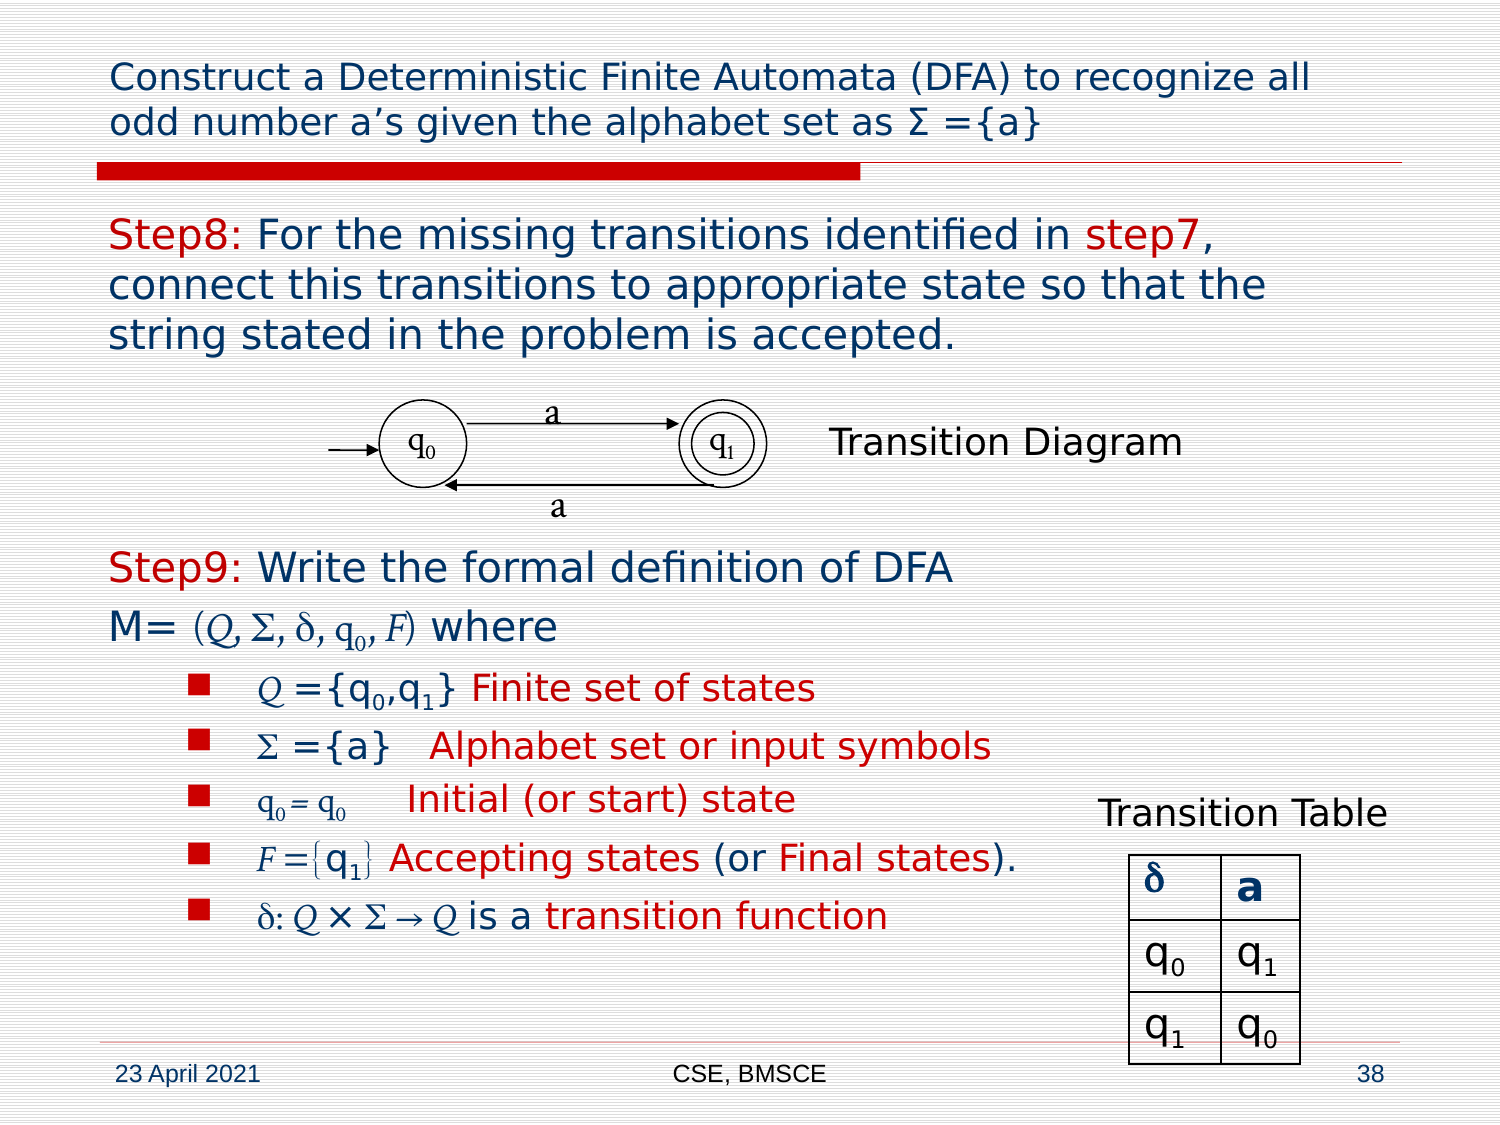

# Construct a Deterministic Finite Automata (DFA) to recognize all odd number a’s given the alphabet set as Σ ={a}
Step8: For the missing transitions identified in step7, connect this transitions to appropriate state so that the string stated in the problem is accepted.

Step9: Write the formal definition of DFA
M= (Q, Σ, δ, q0, F) where
Q ={q0,q1} Finite set of states
Σ ={a}   Alphabet set or input symbols
q0 = q0     Initial (or start) state
F ={q1} Accepting states (or Final states).
δ: Q × Σ → Q is a transition function

a

q0
q1
Transition Diagram

a
Transition Table
| δ | a |
| --- | --- |
| q0 | q1 |
| q1 | q0 |
CSE, BMSCE
38
23 April 2021